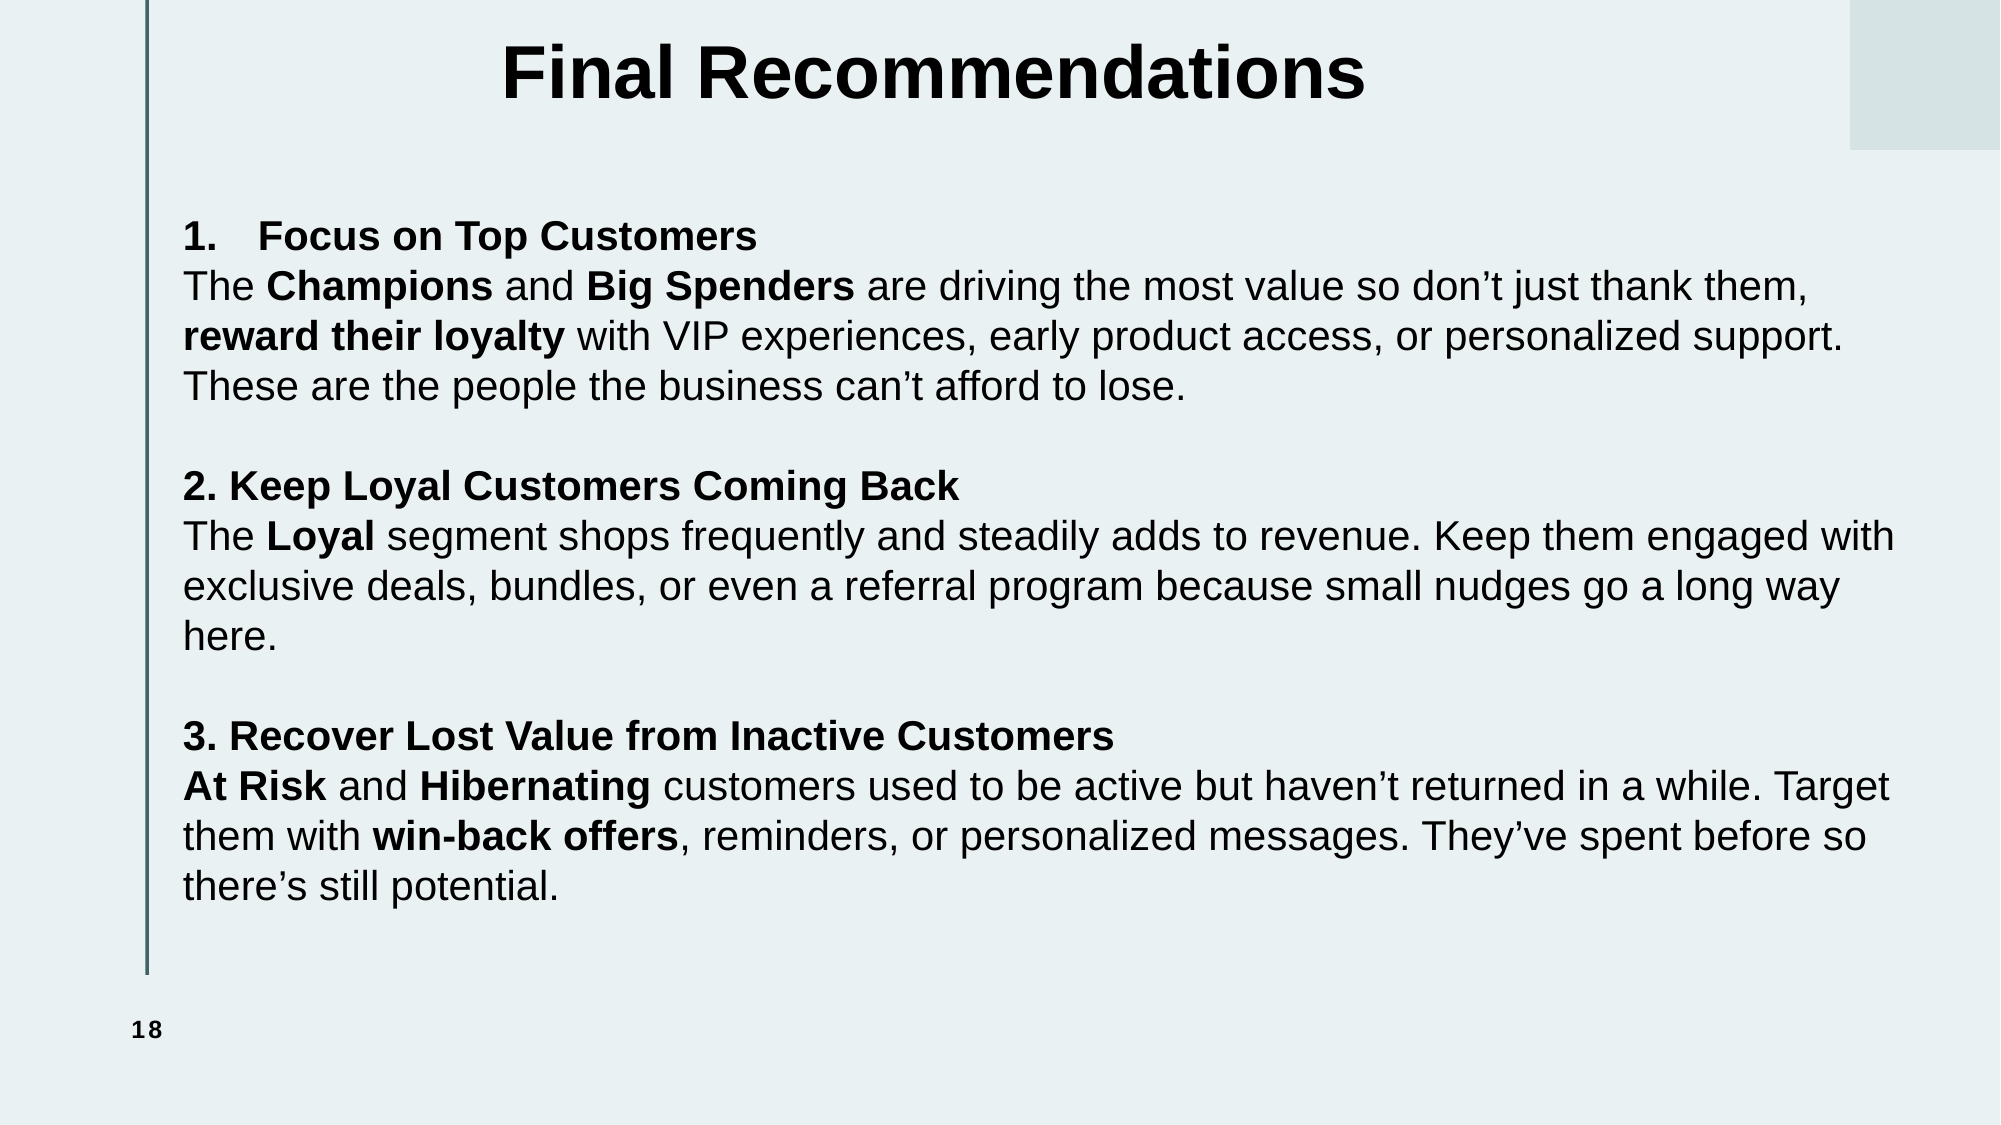

# Final Recommendations
Focus on Top Customers
The Champions and Big Spenders are driving the most value so don’t just thank them, reward their loyalty with VIP experiences, early product access, or personalized support. These are the people the business can’t afford to lose.

2. Keep Loyal Customers Coming Back
The Loyal segment shops frequently and steadily adds to revenue. Keep them engaged with exclusive deals, bundles, or even a referral program because small nudges go a long way here.

3. Recover Lost Value from Inactive Customers
At Risk and Hibernating customers used to be active but haven’t returned in a while. Target them with win-back offers, reminders, or personalized messages. They’ve spent before so there’s still potential.
18